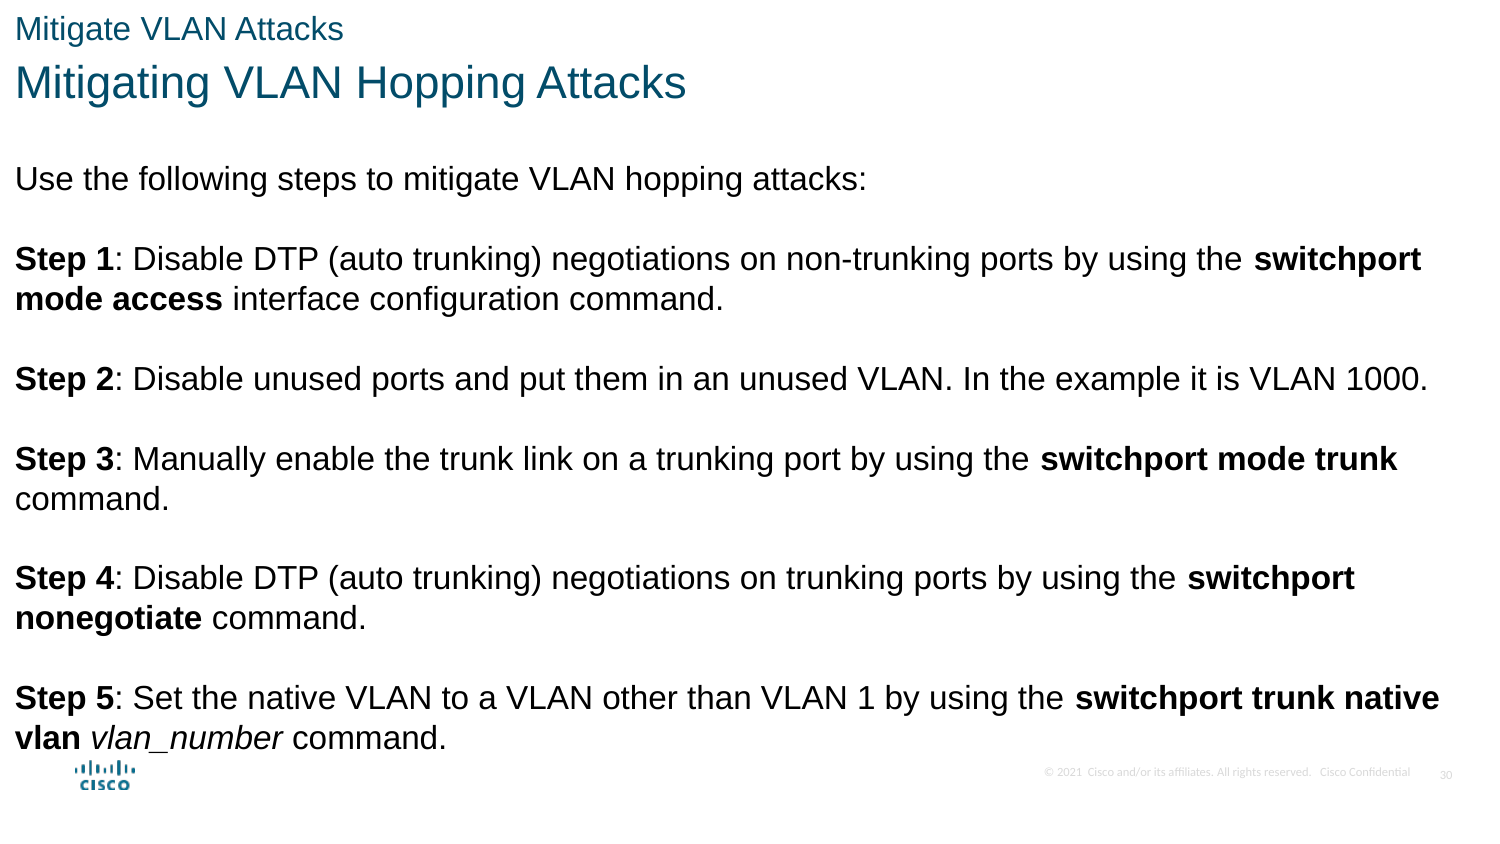

Mitigate VLAN Attacks
Mitigating VLAN Hopping Attacks
Use the following steps to mitigate VLAN hopping attacks:

Step 1: Disable DTP (auto trunking) negotiations on non-trunking ports by using the switchport mode access interface configuration command.
Step 2: Disable unused ports and put them in an unused VLAN. In the example it is VLAN 1000.
Step 3: Manually enable the trunk link on a trunking port by using the switchport mode trunk command.
Step 4: Disable DTP (auto trunking) negotiations on trunking ports by using the switchport nonegotiate command.
Step 5: Set the native VLAN to a VLAN other than VLAN 1 by using the switchport trunk native vlan vlan_number command.
30